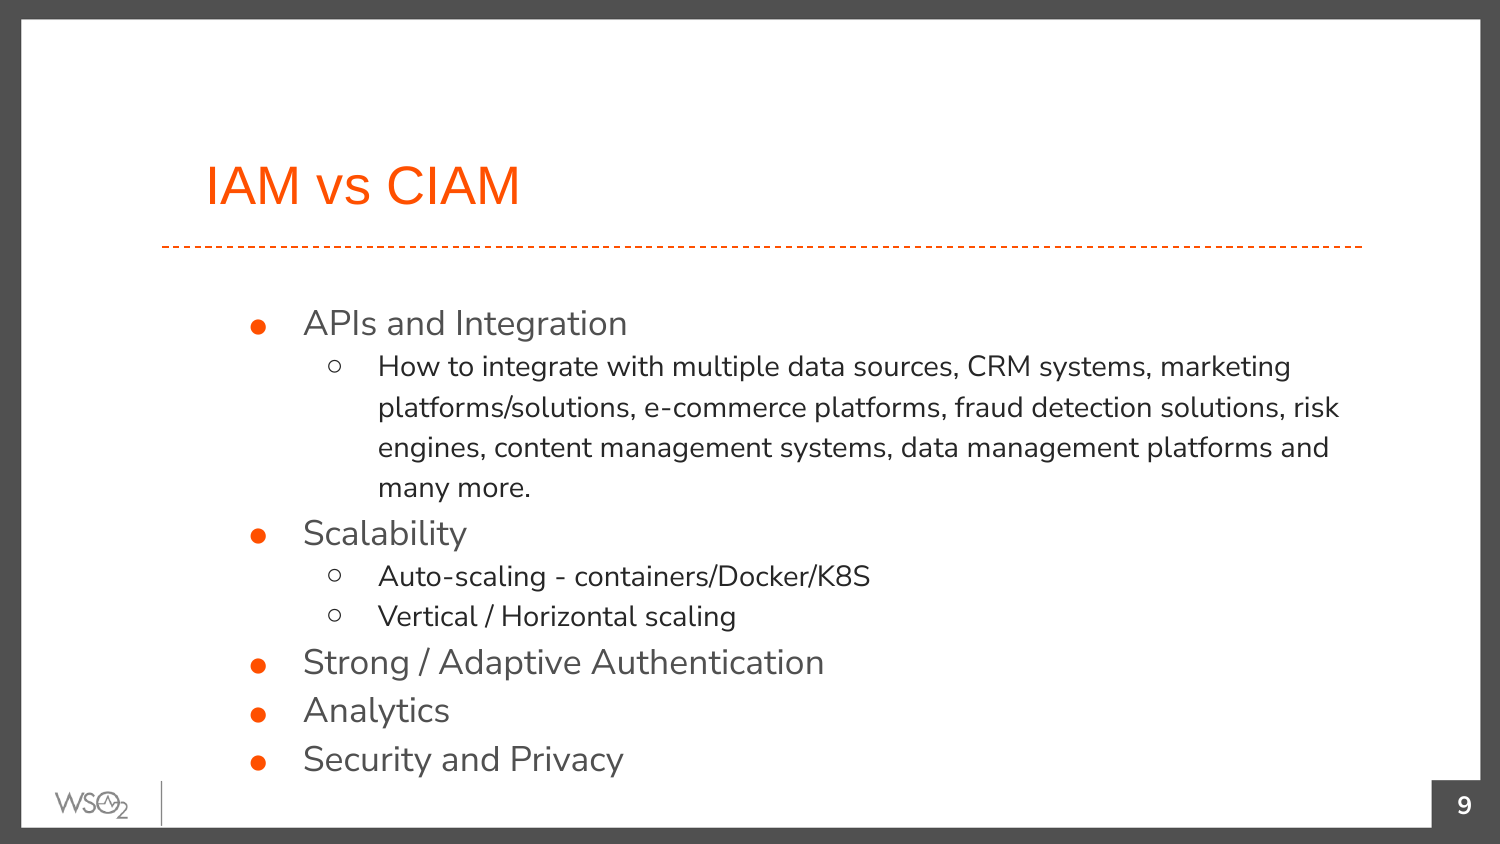

# IAM vs CIAM
APIs and Integration
How to integrate with multiple data sources, CRM systems, marketing platforms/solutions, e-commerce platforms, fraud detection solutions, risk engines, content management systems, data management platforms and many more.
Scalability
Auto-scaling - containers/Docker/K8S
Vertical / Horizontal scaling
Strong / Adaptive Authentication
Analytics
Security and Privacy

9